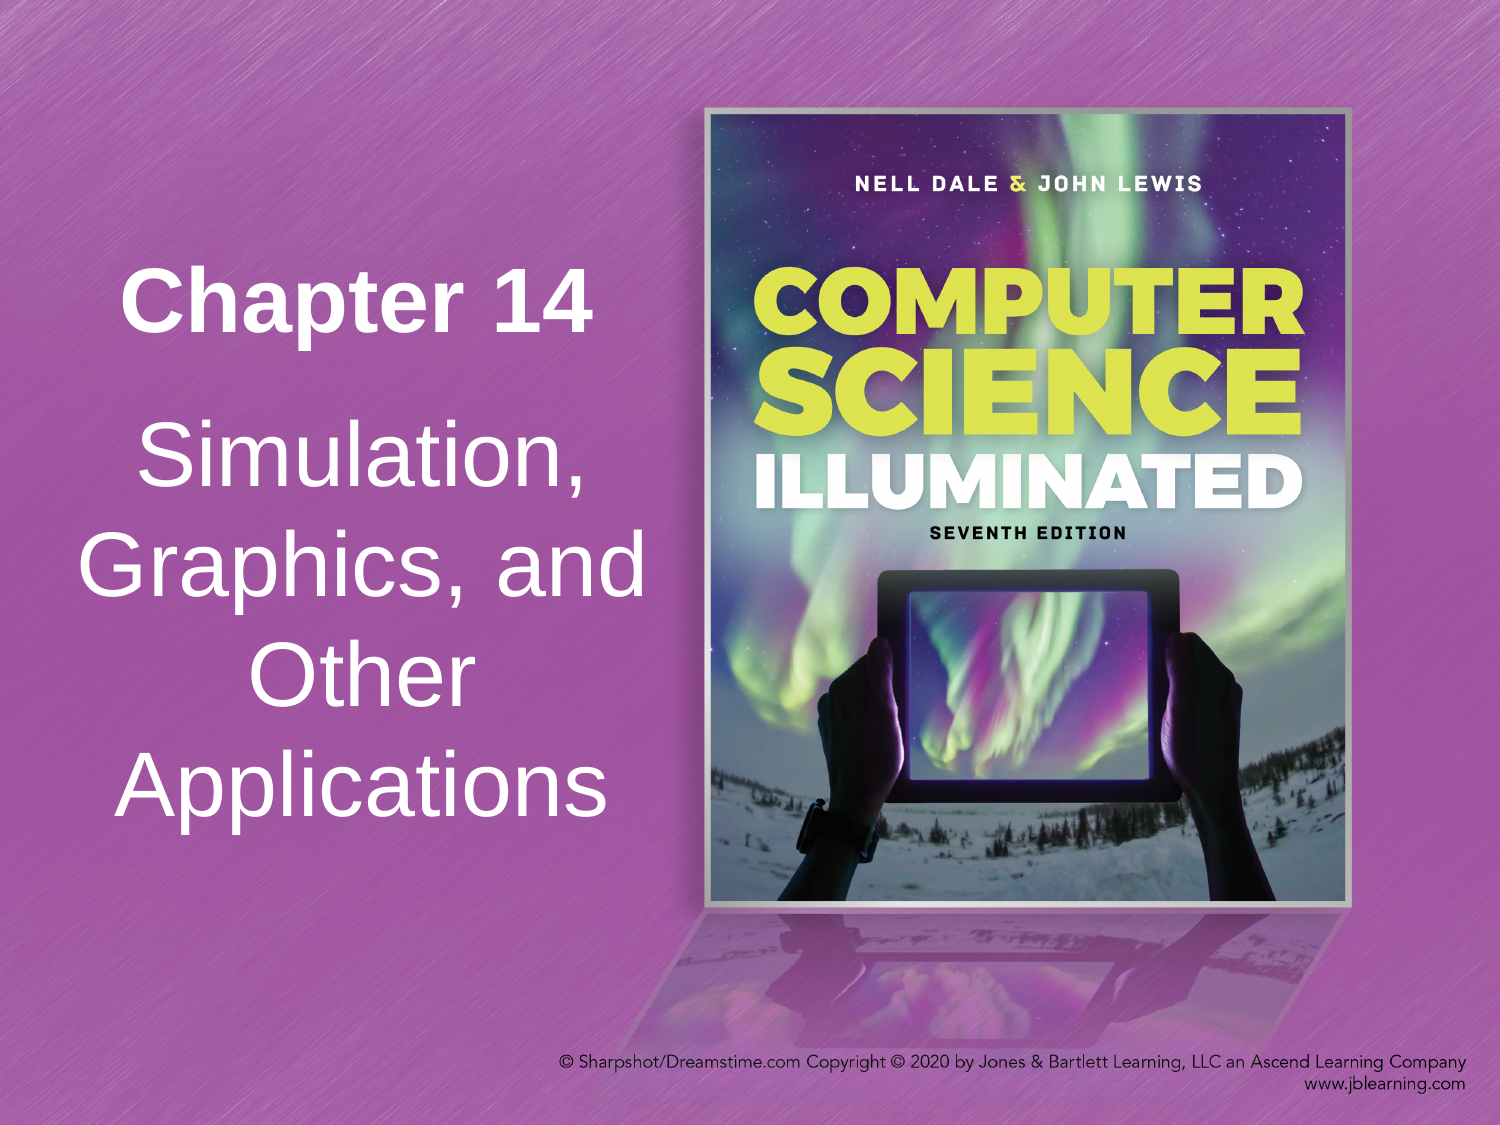

# Chapter 14
Simulation, Graphics, and Other Applications